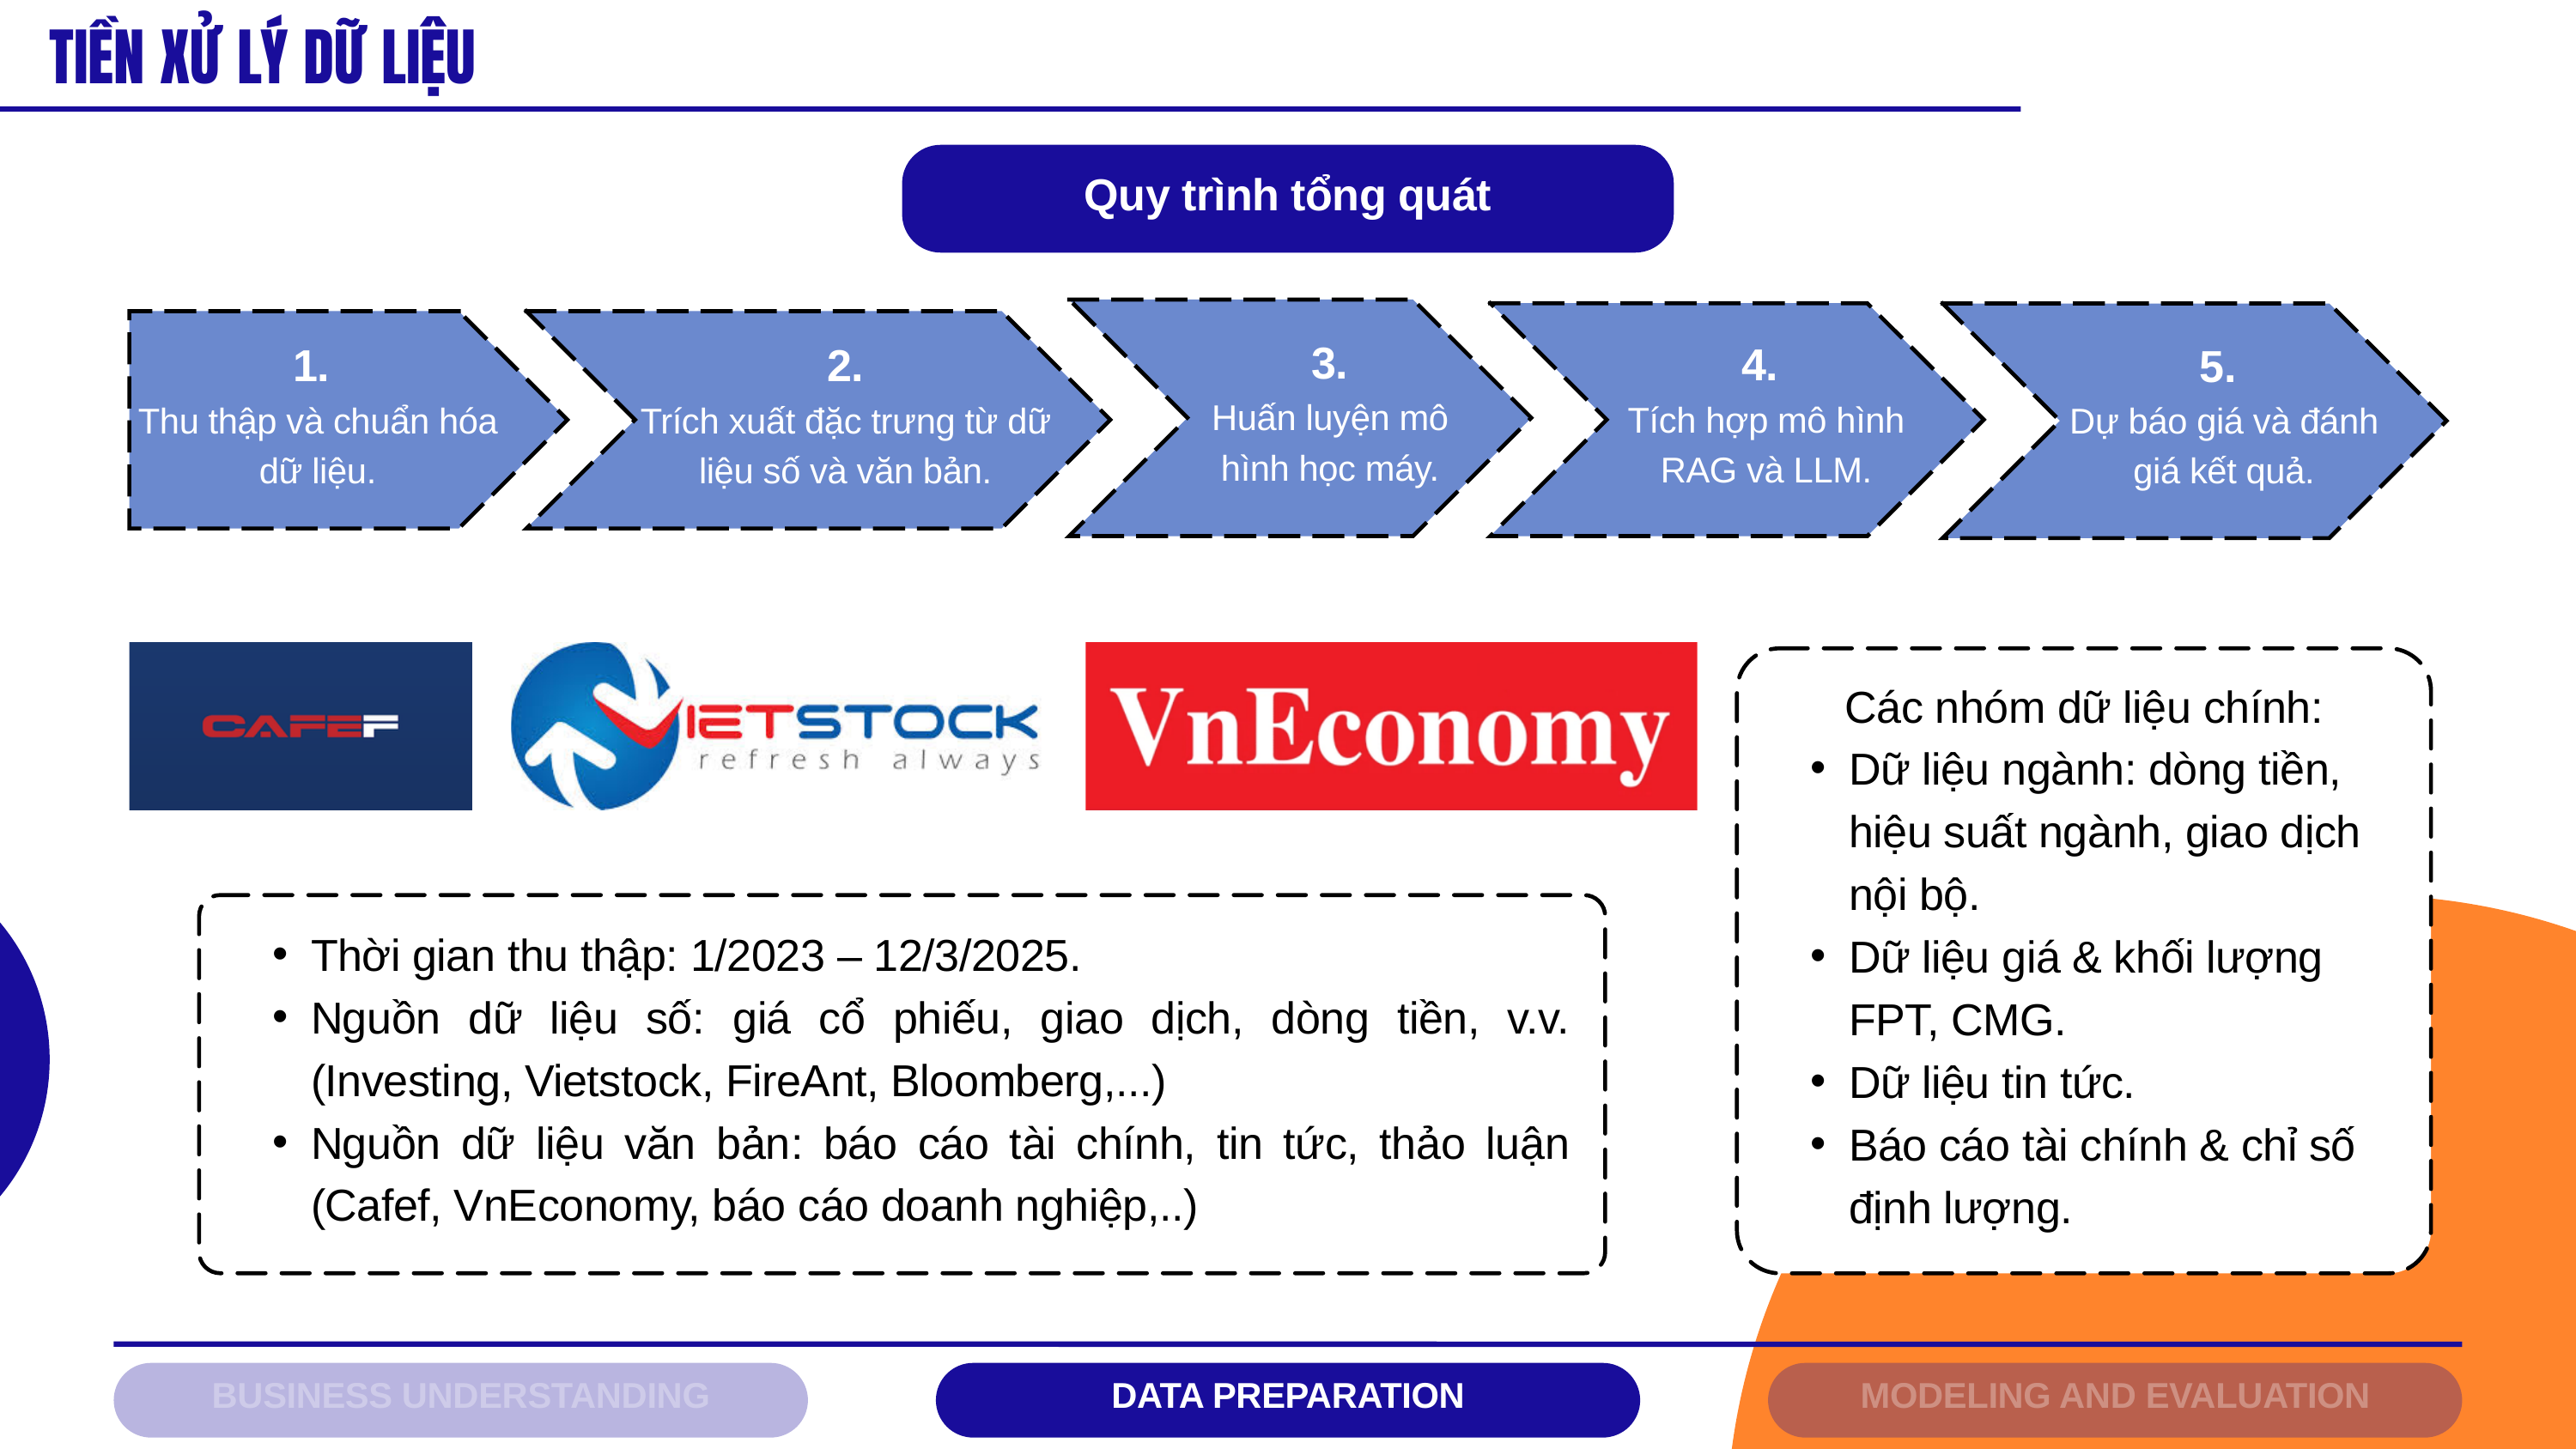

TIỀN XỬ LÝ DỮ LIỆU

Quy trình tổng quát

3.
Huấn luyện mô hình học máy.

4.
Tích hợp mô hình RAG và LLM.

5.
Dự báo giá và đánh giá kết quả.

1.
Thu thập và chuẩn hóa dữ liệu.

2.
Trích xuất đặc trưng từ dữ liệu số và văn bản.

Các nhóm dữ liệu chính:
Dữ liệu ngành: dòng tiền, hiệu suất ngành, giao dịch nội bộ.
Dữ liệu giá & khối lượng FPT, CMG.
Dữ liệu tin tức.
Báo cáo tài chính & chỉ số định lượng.

Thời gian thu thập: 1/2023 – 12/3/2025.
Nguồn dữ liệu số: giá cổ phiếu, giao dịch, dòng tiền, v.v. (Investing, Vietstock, FireAnt, Bloomberg,...)
Nguồn dữ liệu văn bản: báo cáo tài chính, tin tức, thảo luận (Cafef, VnEconomy, báo cáo doanh nghiệp,..)

BUSINESS UNDERSTANDING

DATA PREPARATION

MODELING AND EVALUATION